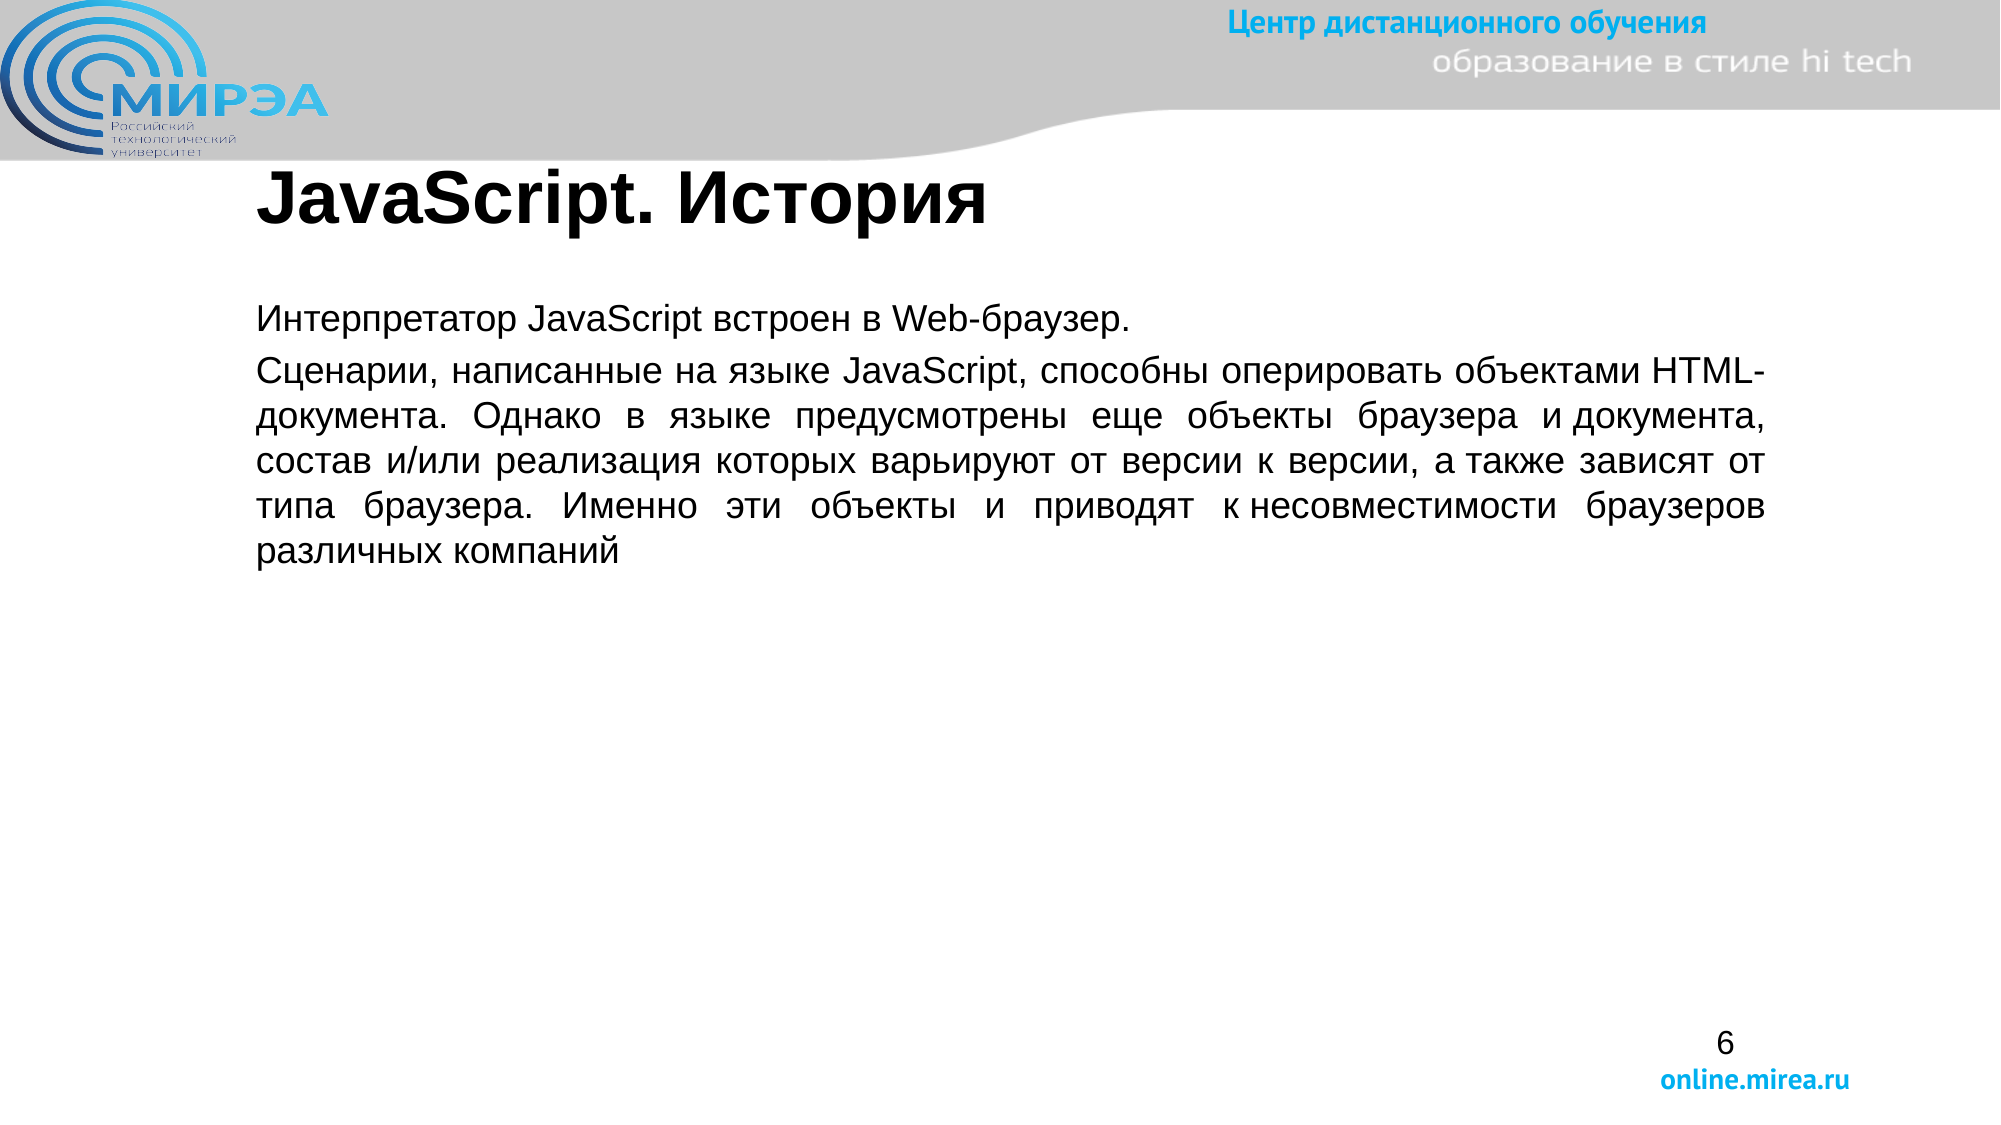

JavaScript. История

Интерпретатор JavaScript встроен в Web-браузер.
Сценарии, написанные на языке JavaScript, способны оперировать объектами HTML-документа. Однако в языке предусмотрены еще объекты браузера и документа, состав и/или реализация которых варьируют от версии к версии, а также зависят от типа браузера. Именно эти объекты и приводят к несовместимости браузеров различных компаний

6